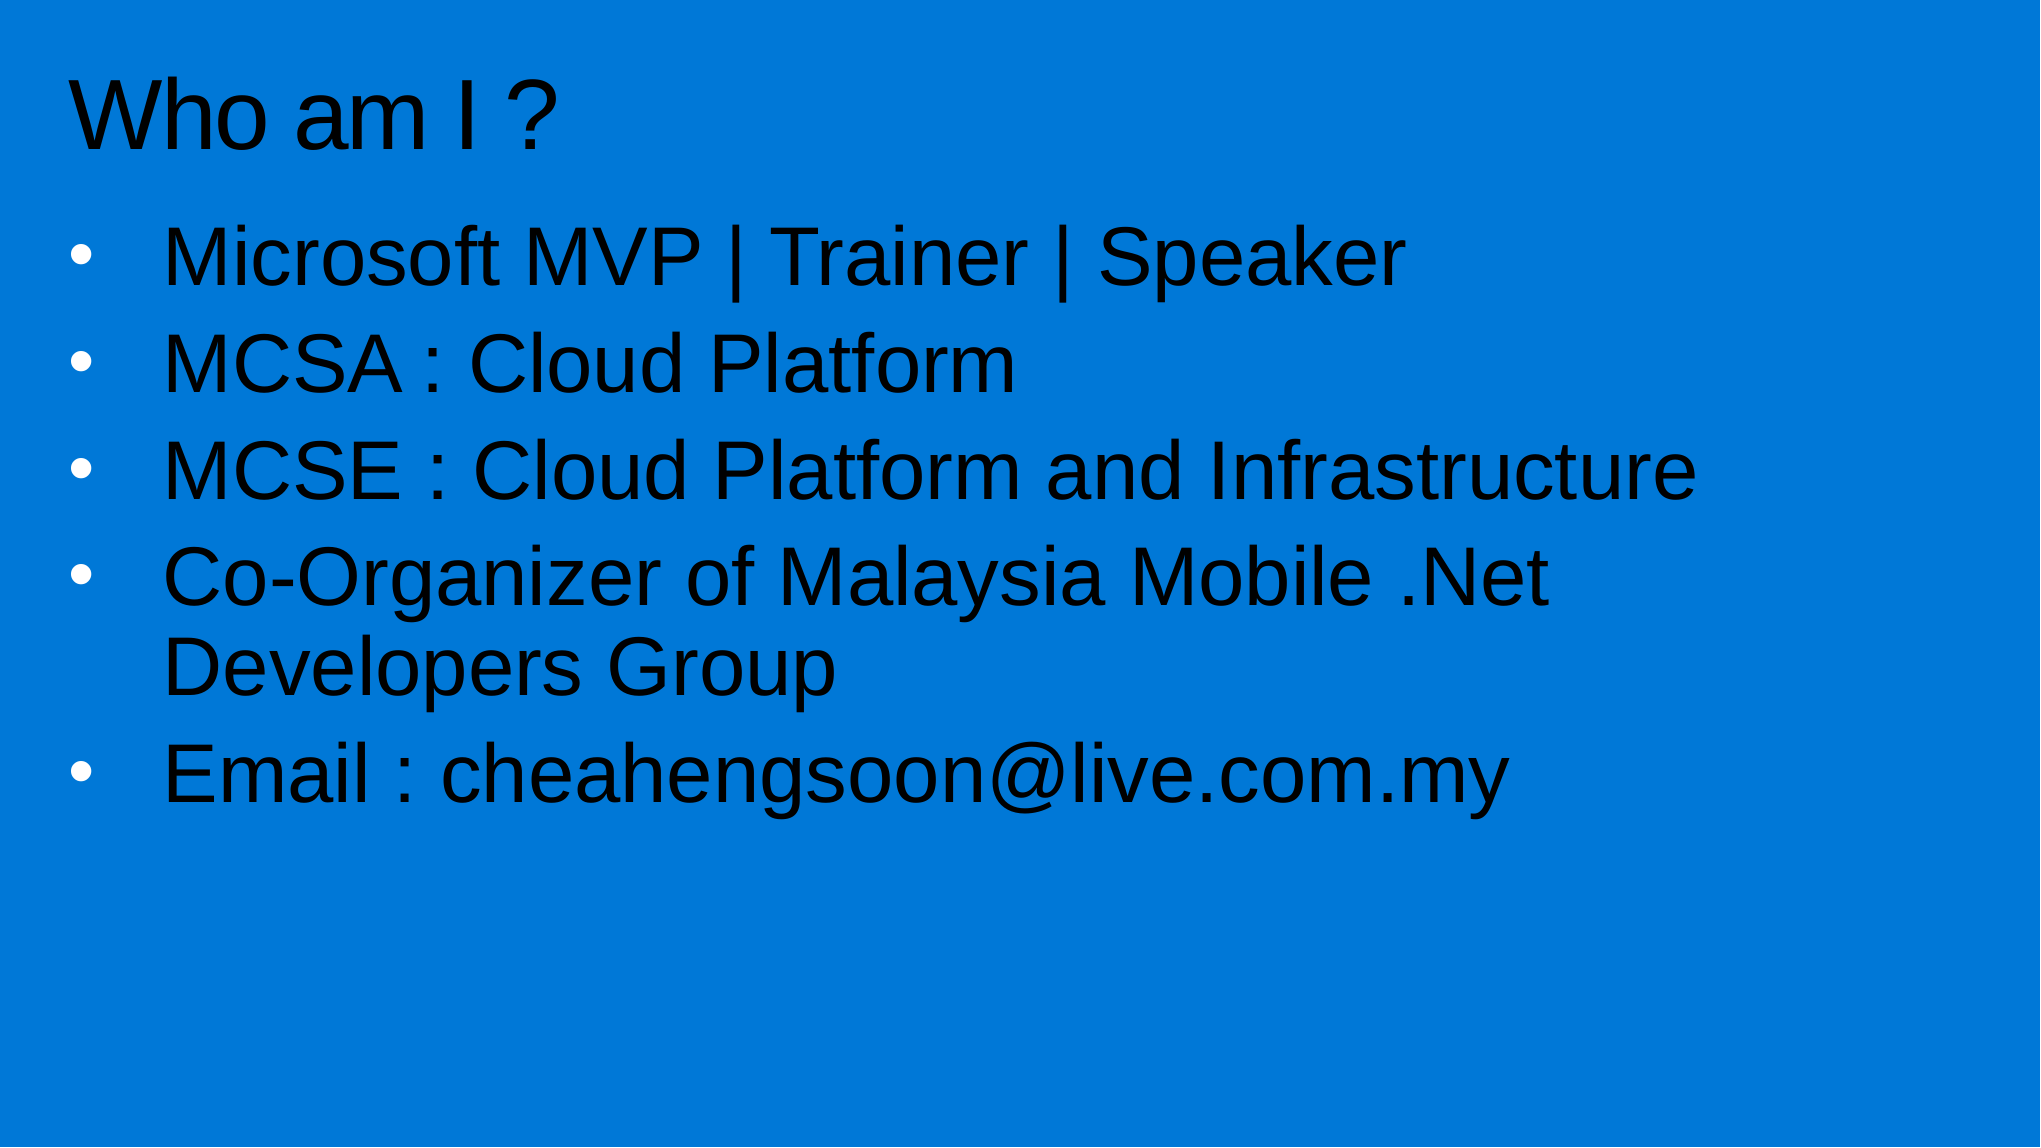

# Who am I ?
Microsoft MVP | Trainer | Speaker
MCSA : Cloud Platform
MCSE : Cloud Platform and Infrastructure
Co-Organizer of Malaysia Mobile .Net Developers Group
Email : cheahengsoon@live.com.my